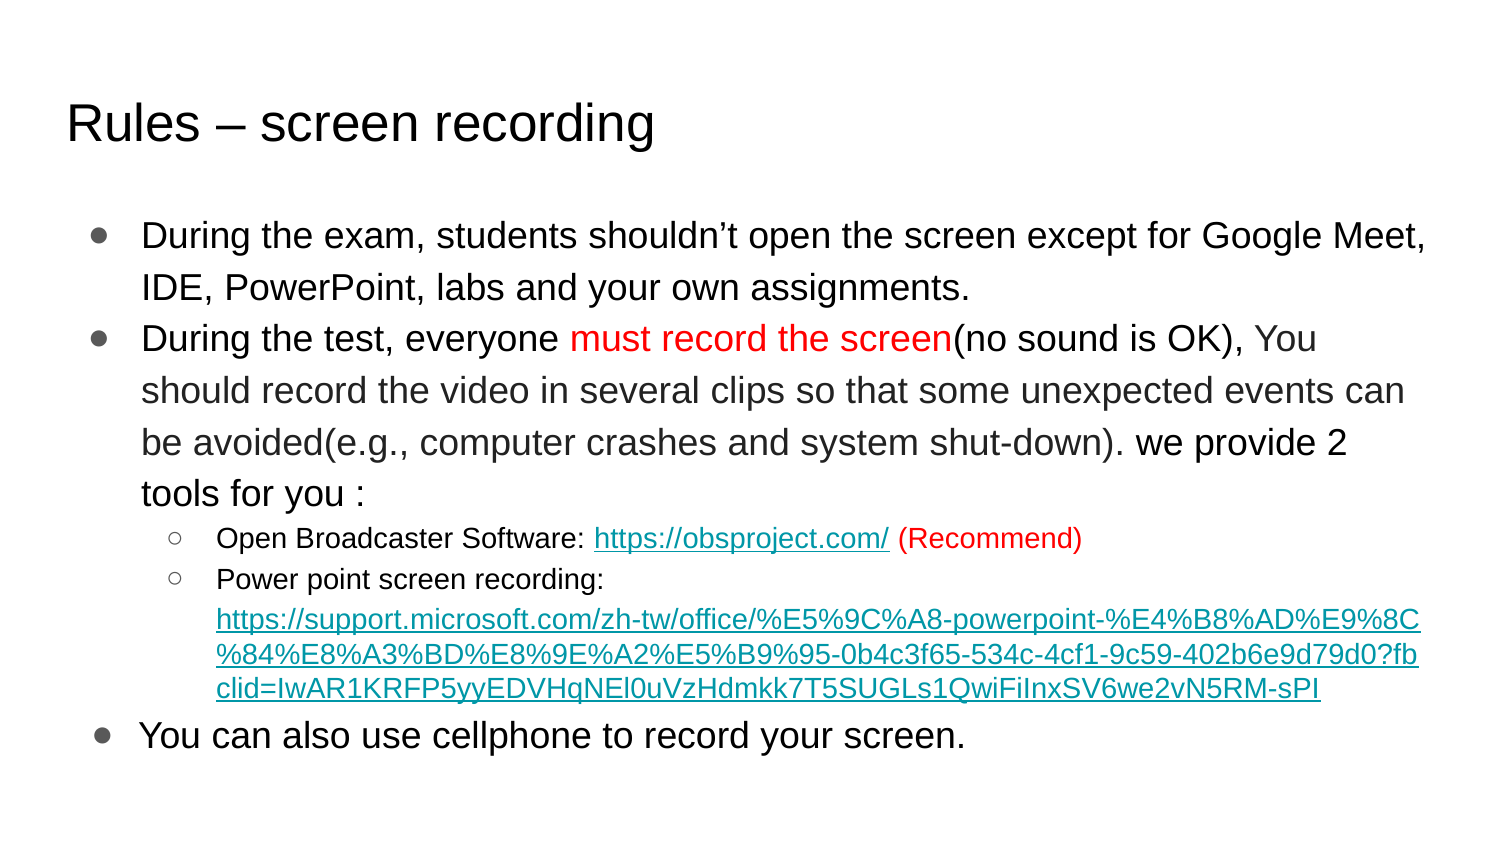

# Rules – screen recording
During the exam, students shouldn’t open the screen except for Google Meet, IDE, PowerPoint, labs and your own assignments.
During the test, everyone must record the screen(no sound is OK), You should record the video in several clips so that some unexpected events can be avoided(e.g., computer crashes and system shut-down). we provide 2 tools for you :
Open Broadcaster Software: https://obsproject.com/ (Recommend)
Power point screen recording: https://support.microsoft.com/zh-tw/office/%E5%9C%A8-powerpoint-%E4%B8%AD%E9%8C%84%E8%A3%BD%E8%9E%A2%E5%B9%95-0b4c3f65-534c-4cf1-9c59-402b6e9d79d0?fbclid=IwAR1KRFP5yyEDVHqNEl0uVzHdmkk7T5SUGLs1QwiFiInxSV6we2vN5RM-sPI
You can also use cellphone to record your screen.